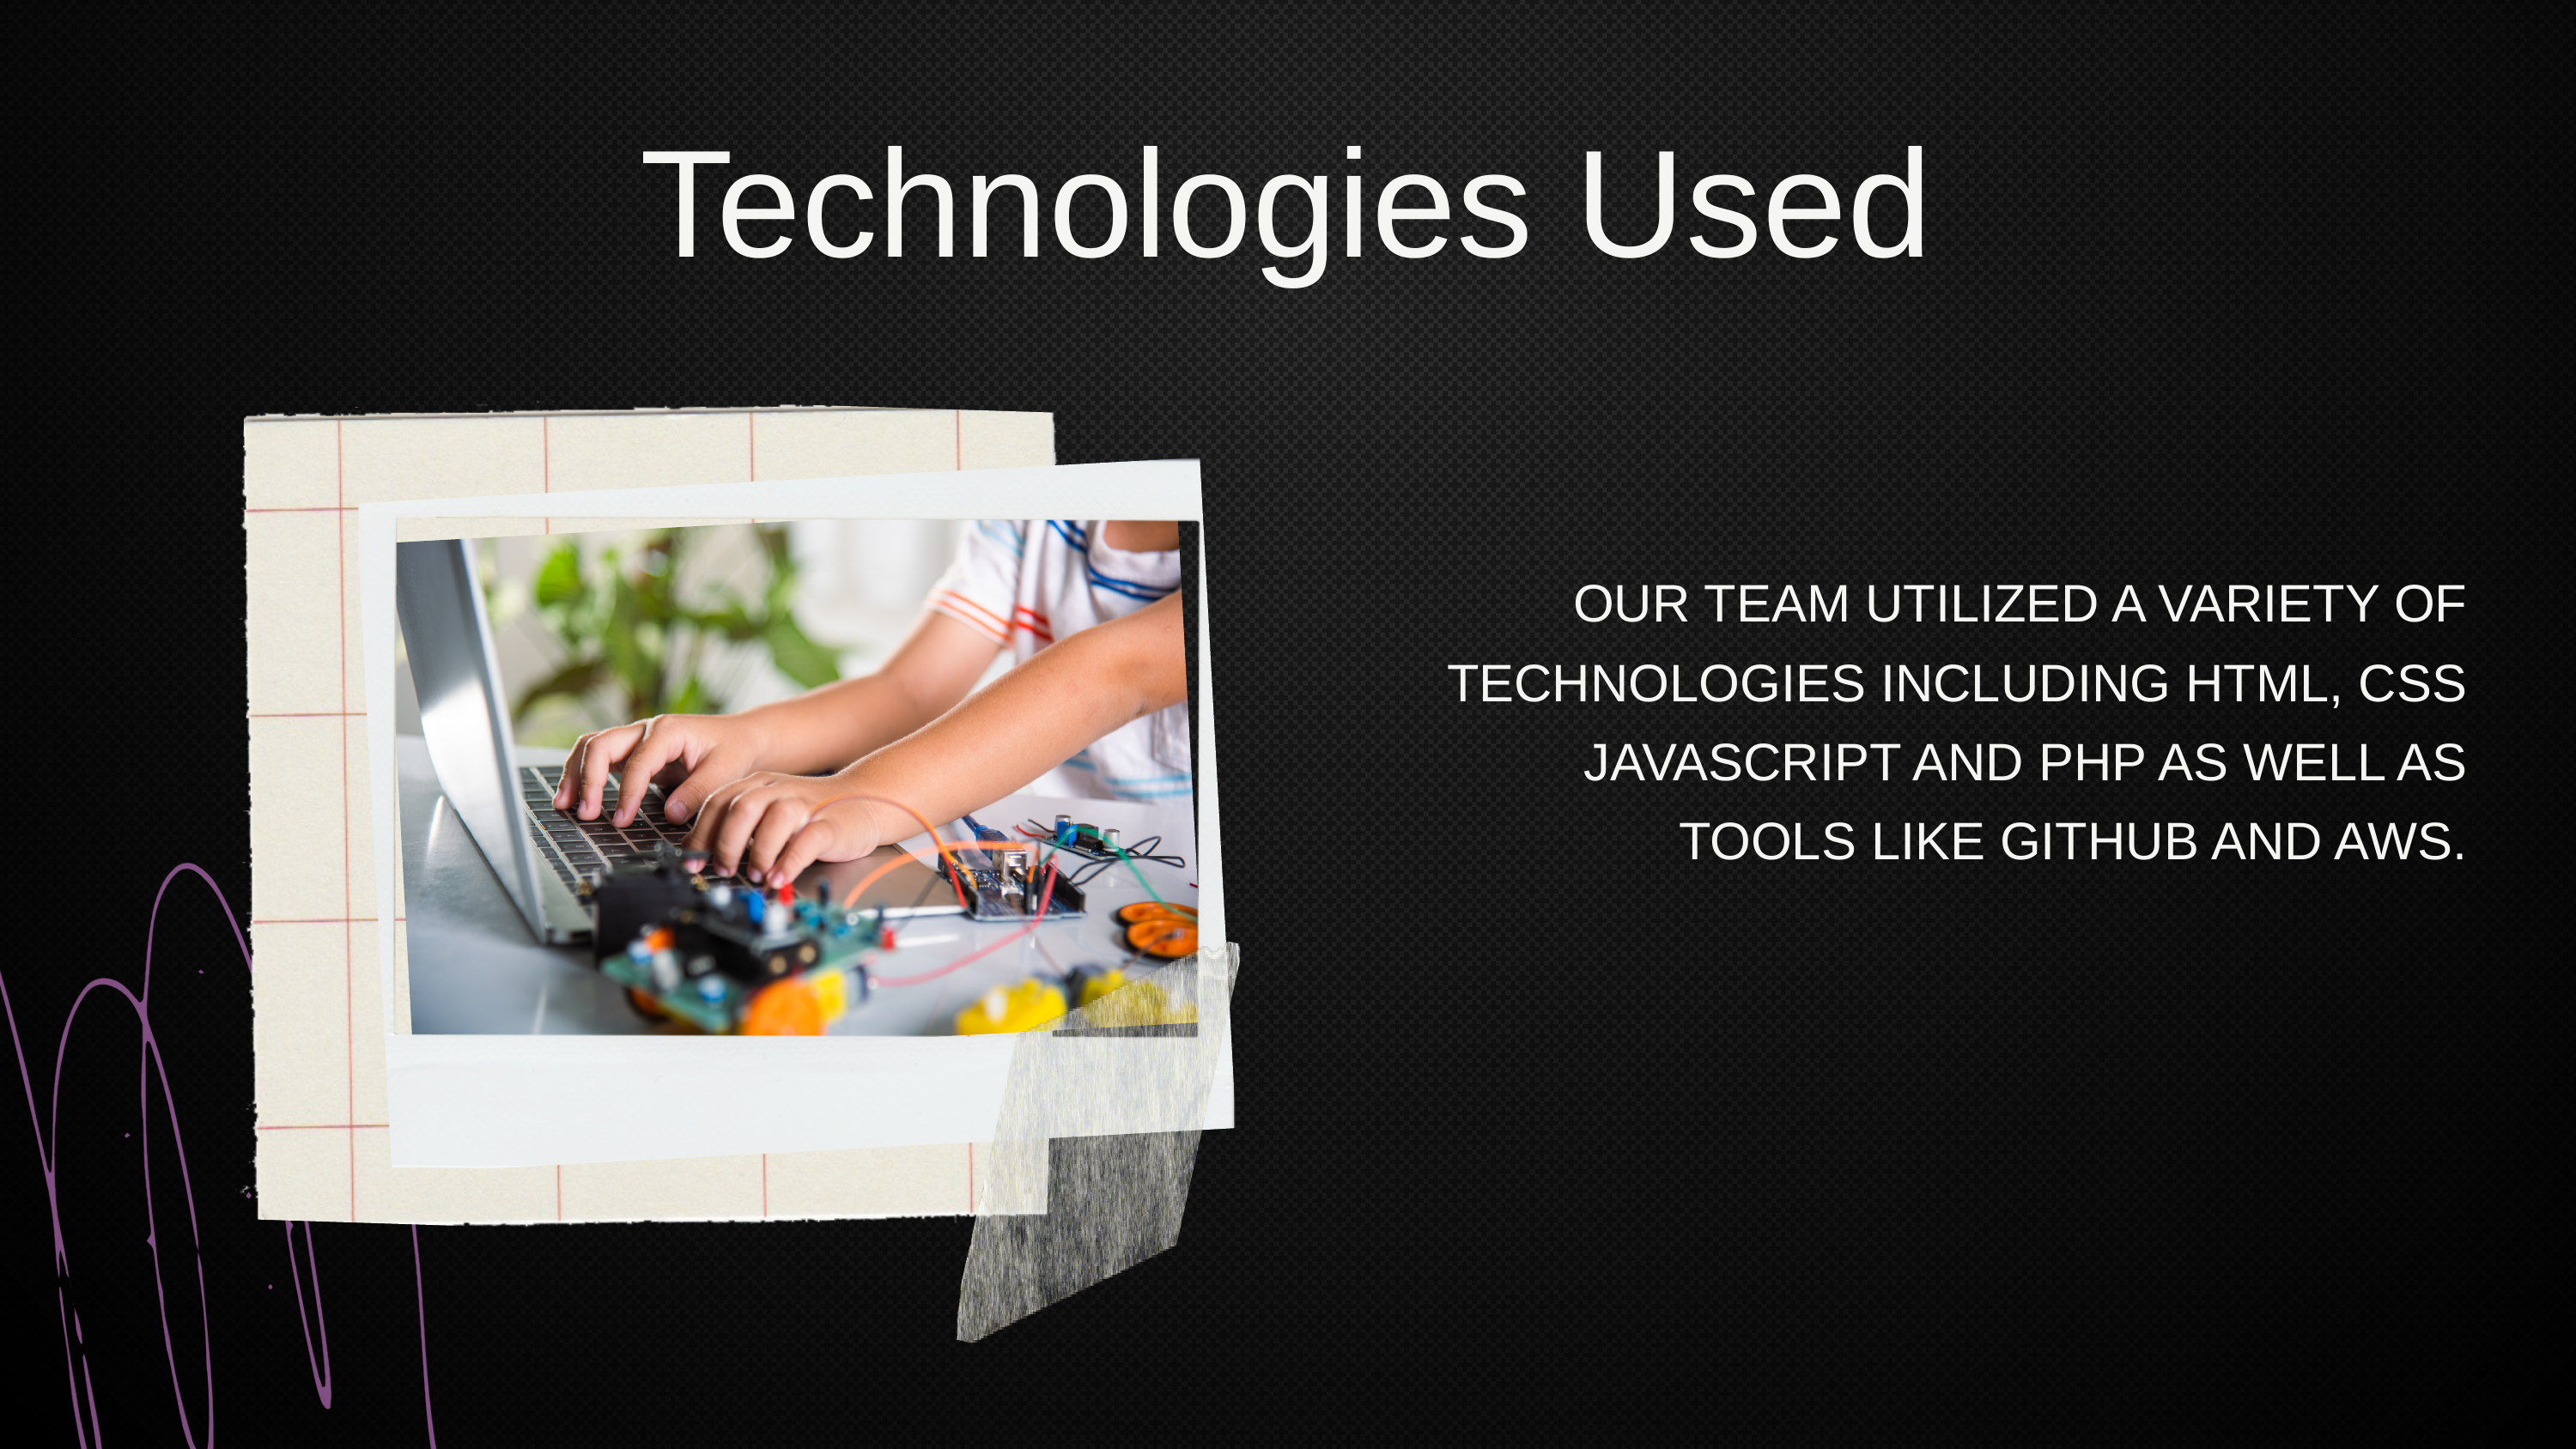

Technologies Used

OUR TEAM UTILIZED A VARIETY OF TECHNOLOGIES INCLUDING HTML, CSS JAVASCRIPT AND PHP AS WELL AS TOOLS LIKE GITHUB AND AWS.